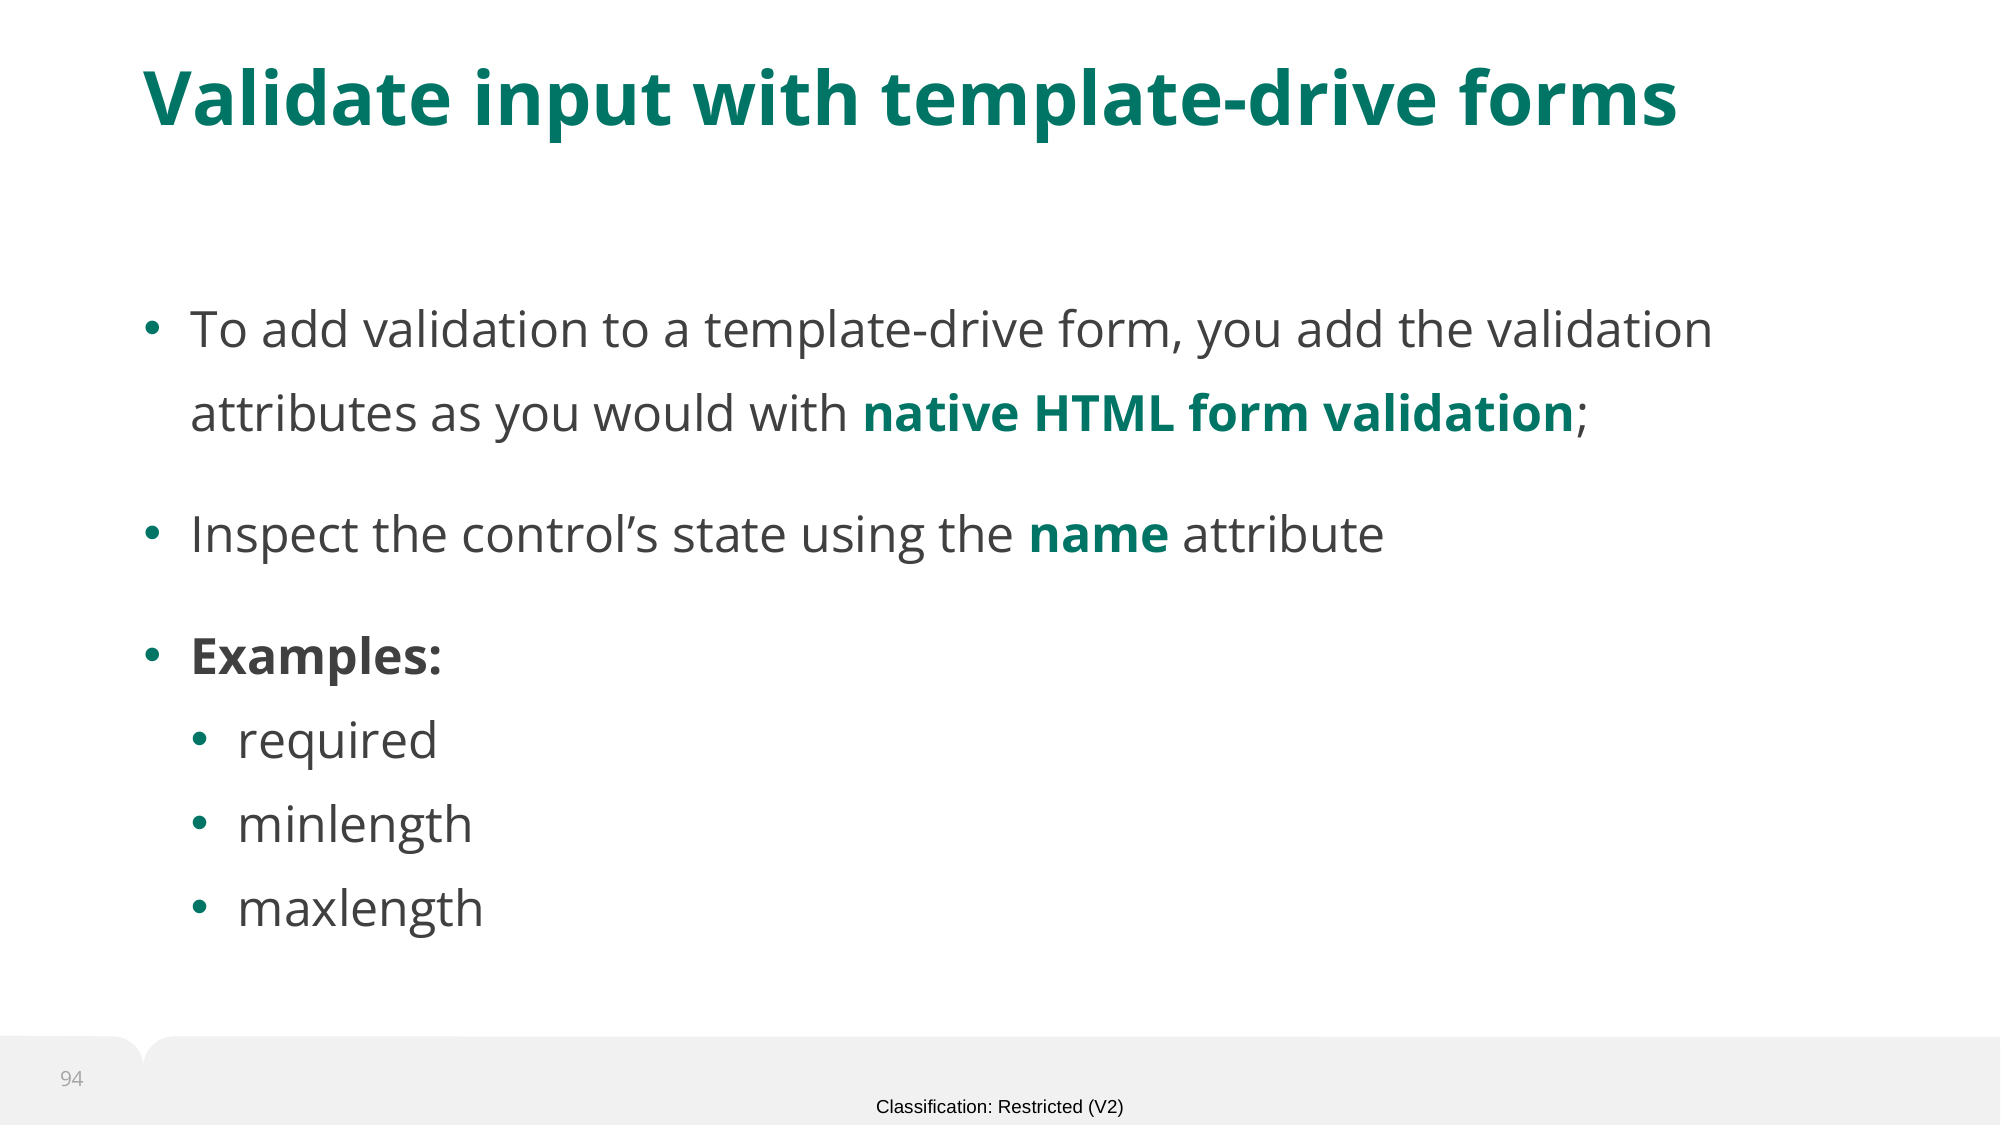

# Validate input with template-drive forms
To add validation to a template-drive form, you add the validation attributes as you would with native HTML form validation;
Inspect the control’s state using the name attribute
Examples:
required
minlength
maxlength
94